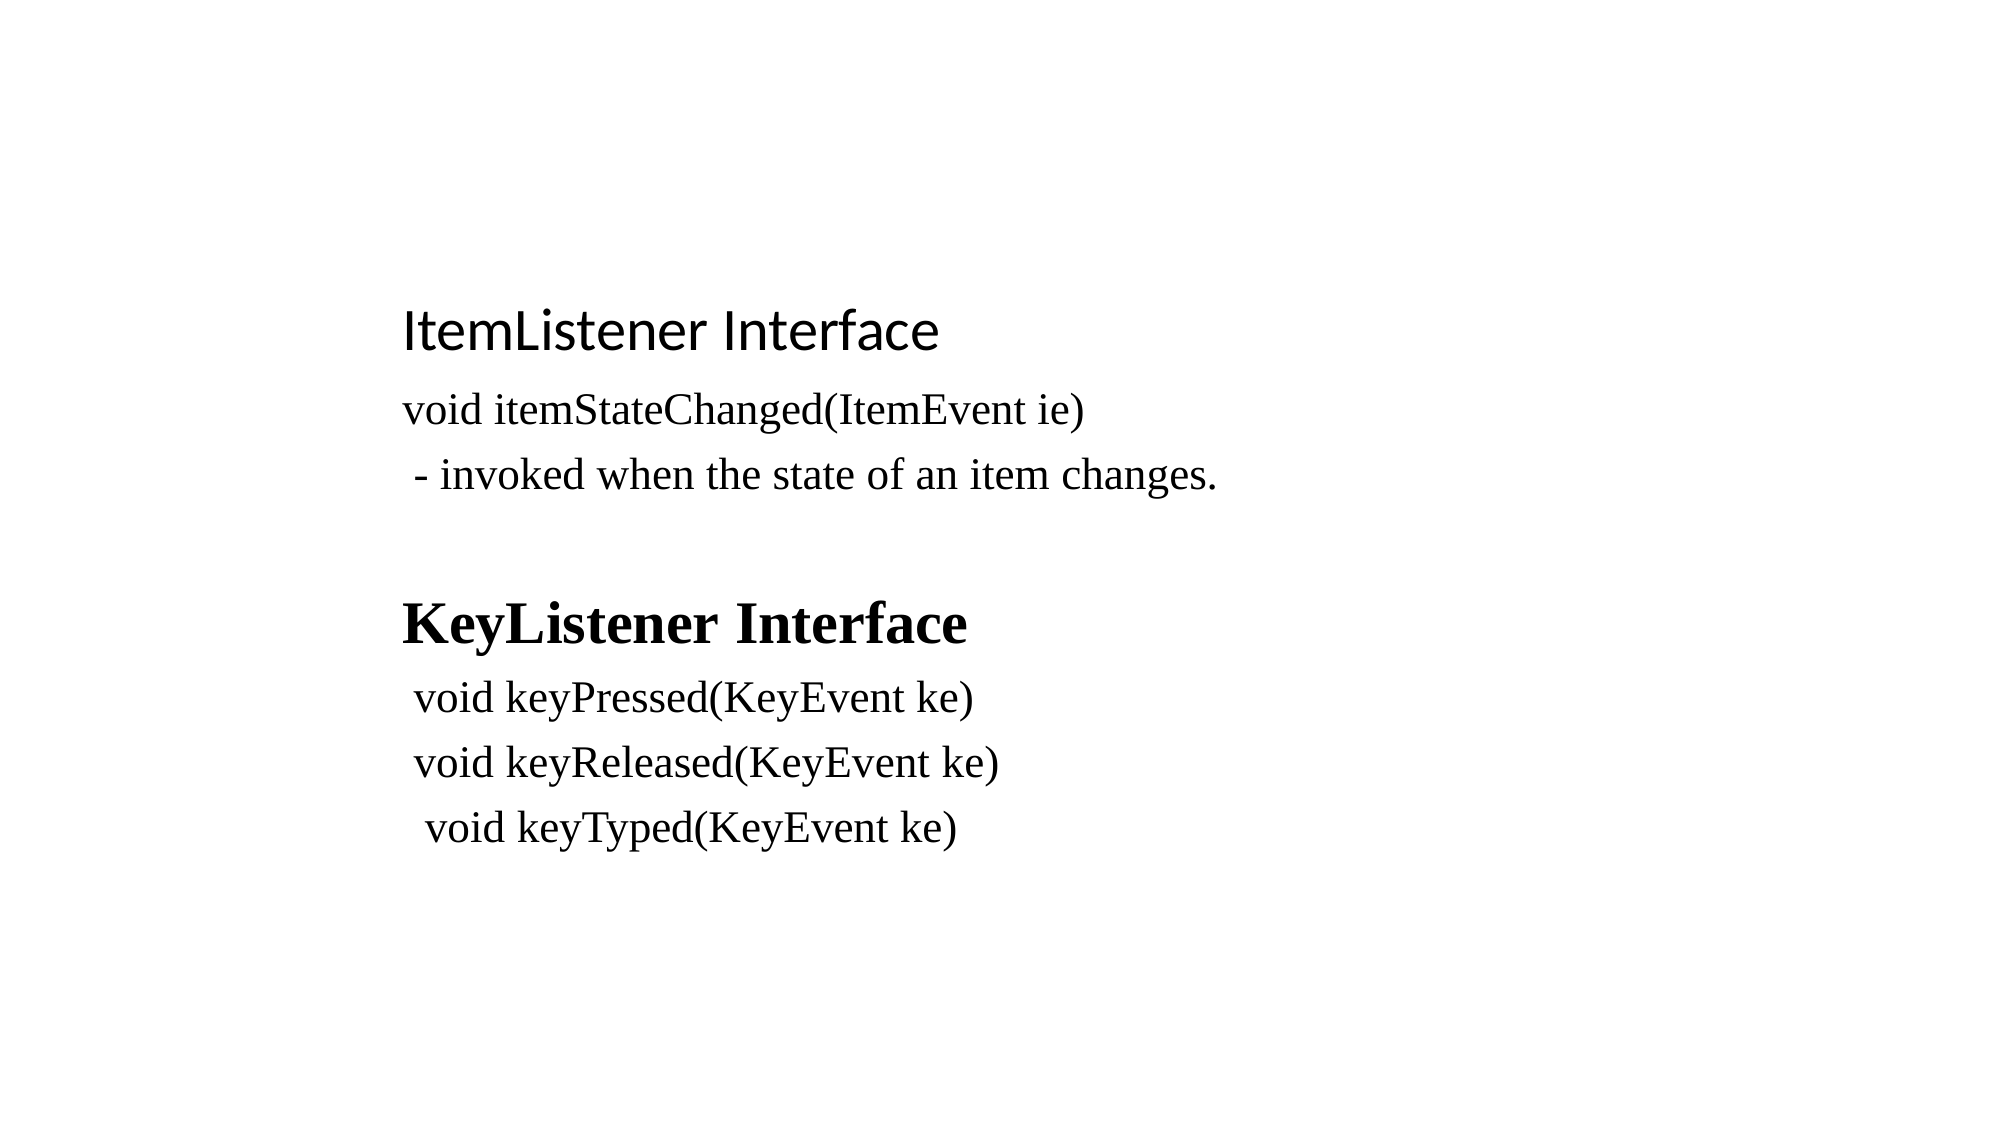

# ItemListener Interface
void itemStateChanged(ItemEvent ie)
- invoked when the state of an item changes.

KeyListener Interface
void keyPressed(KeyEvent ke)  void keyReleased(KeyEvent ke)  void keyTyped(KeyEvent ke)